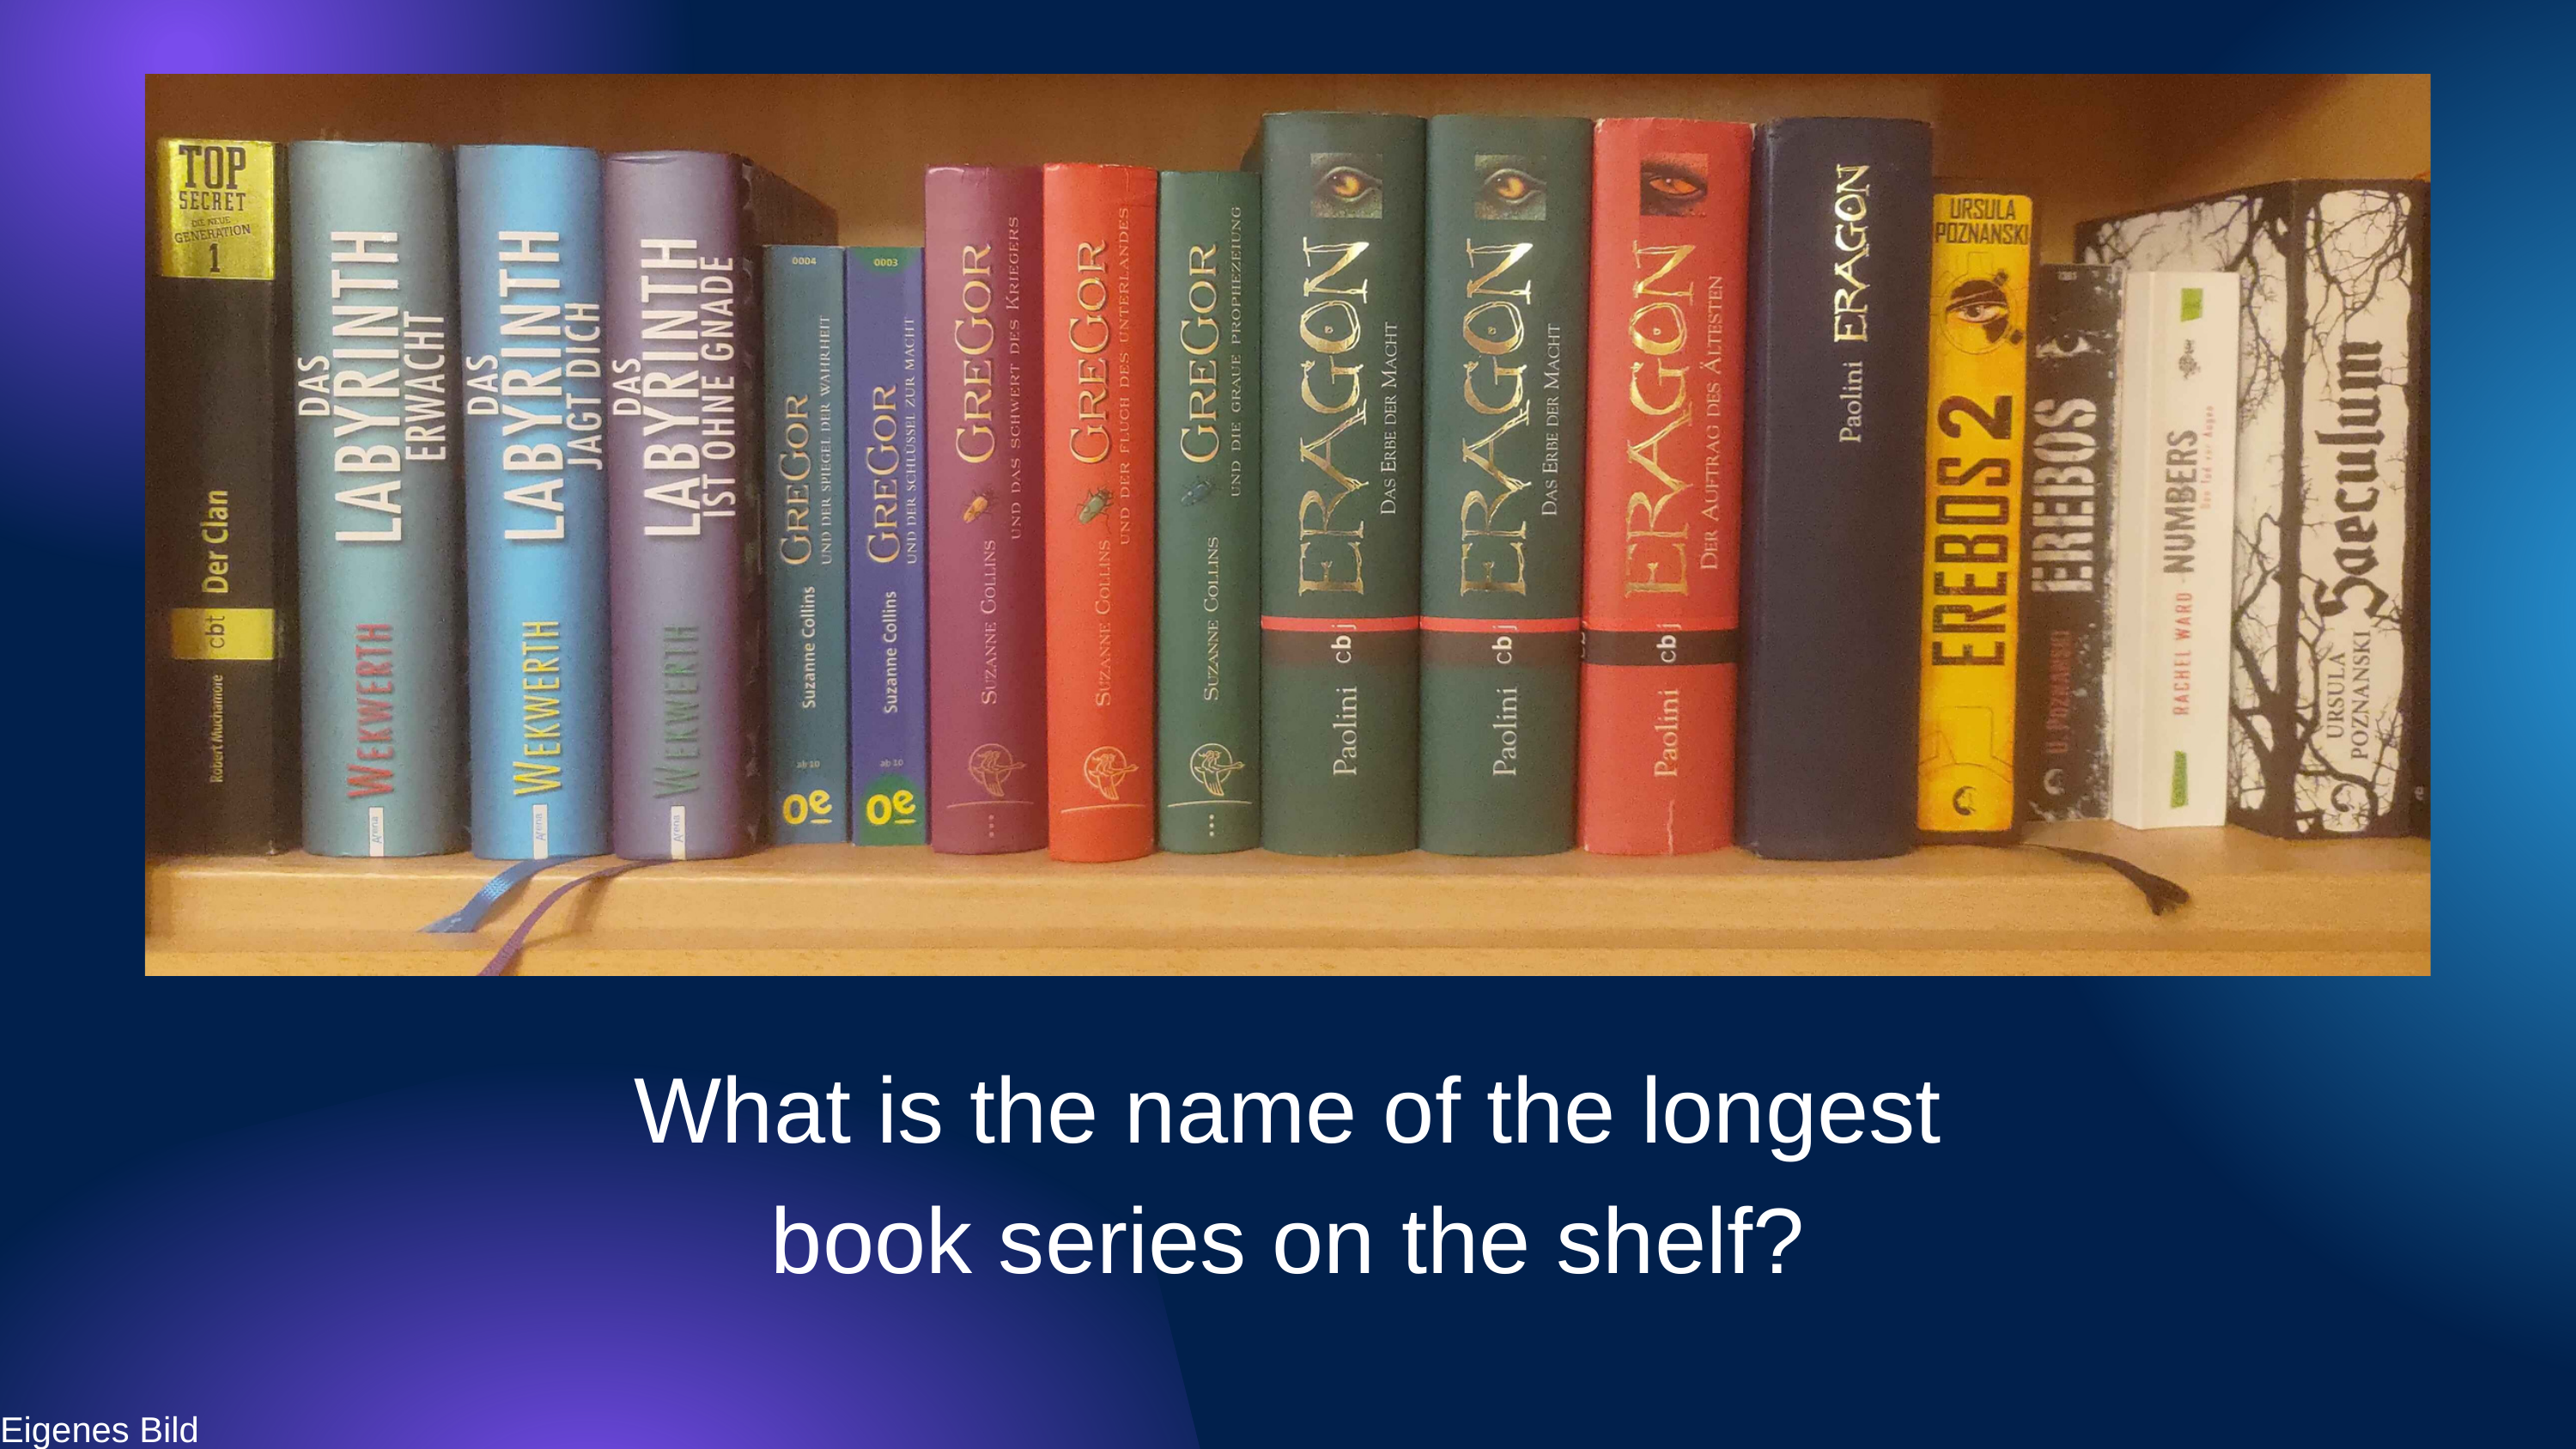

What is the name of the longest book series on the shelf?

Eigenes Bild